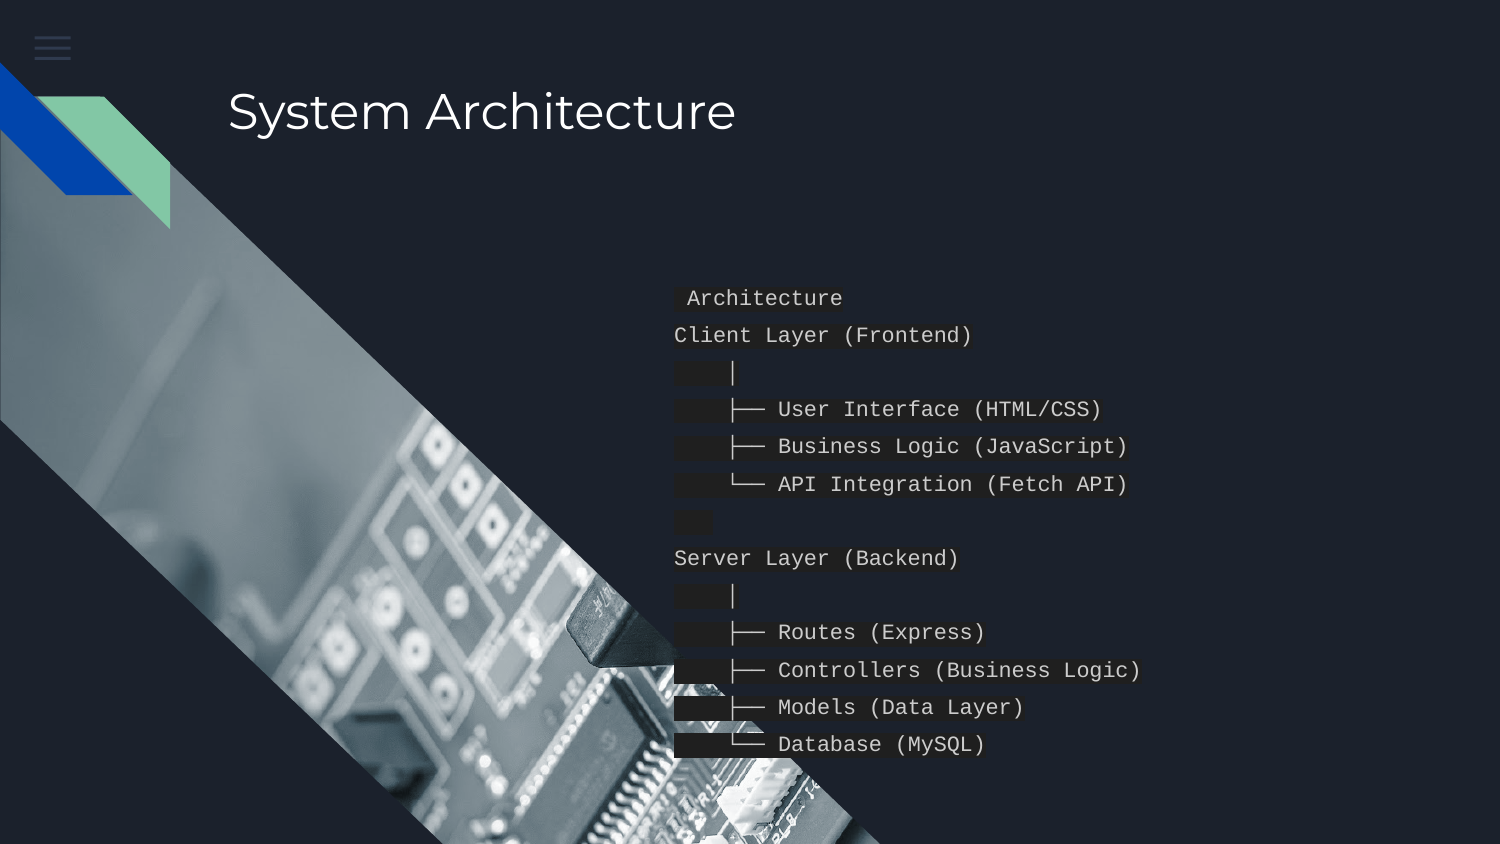

# System Architecture
 Architecture
Client Layer (Frontend)
    │
    ├── User Interface (HTML/CSS)
    ├── Business Logic (JavaScript)
    └── API Integration (Fetch API)

Server Layer (Backend)
    │
    ├── Routes (Express)
    ├── Controllers (Business Logic)
    ├── Models (Data Layer)
    └── Database (MySQL)